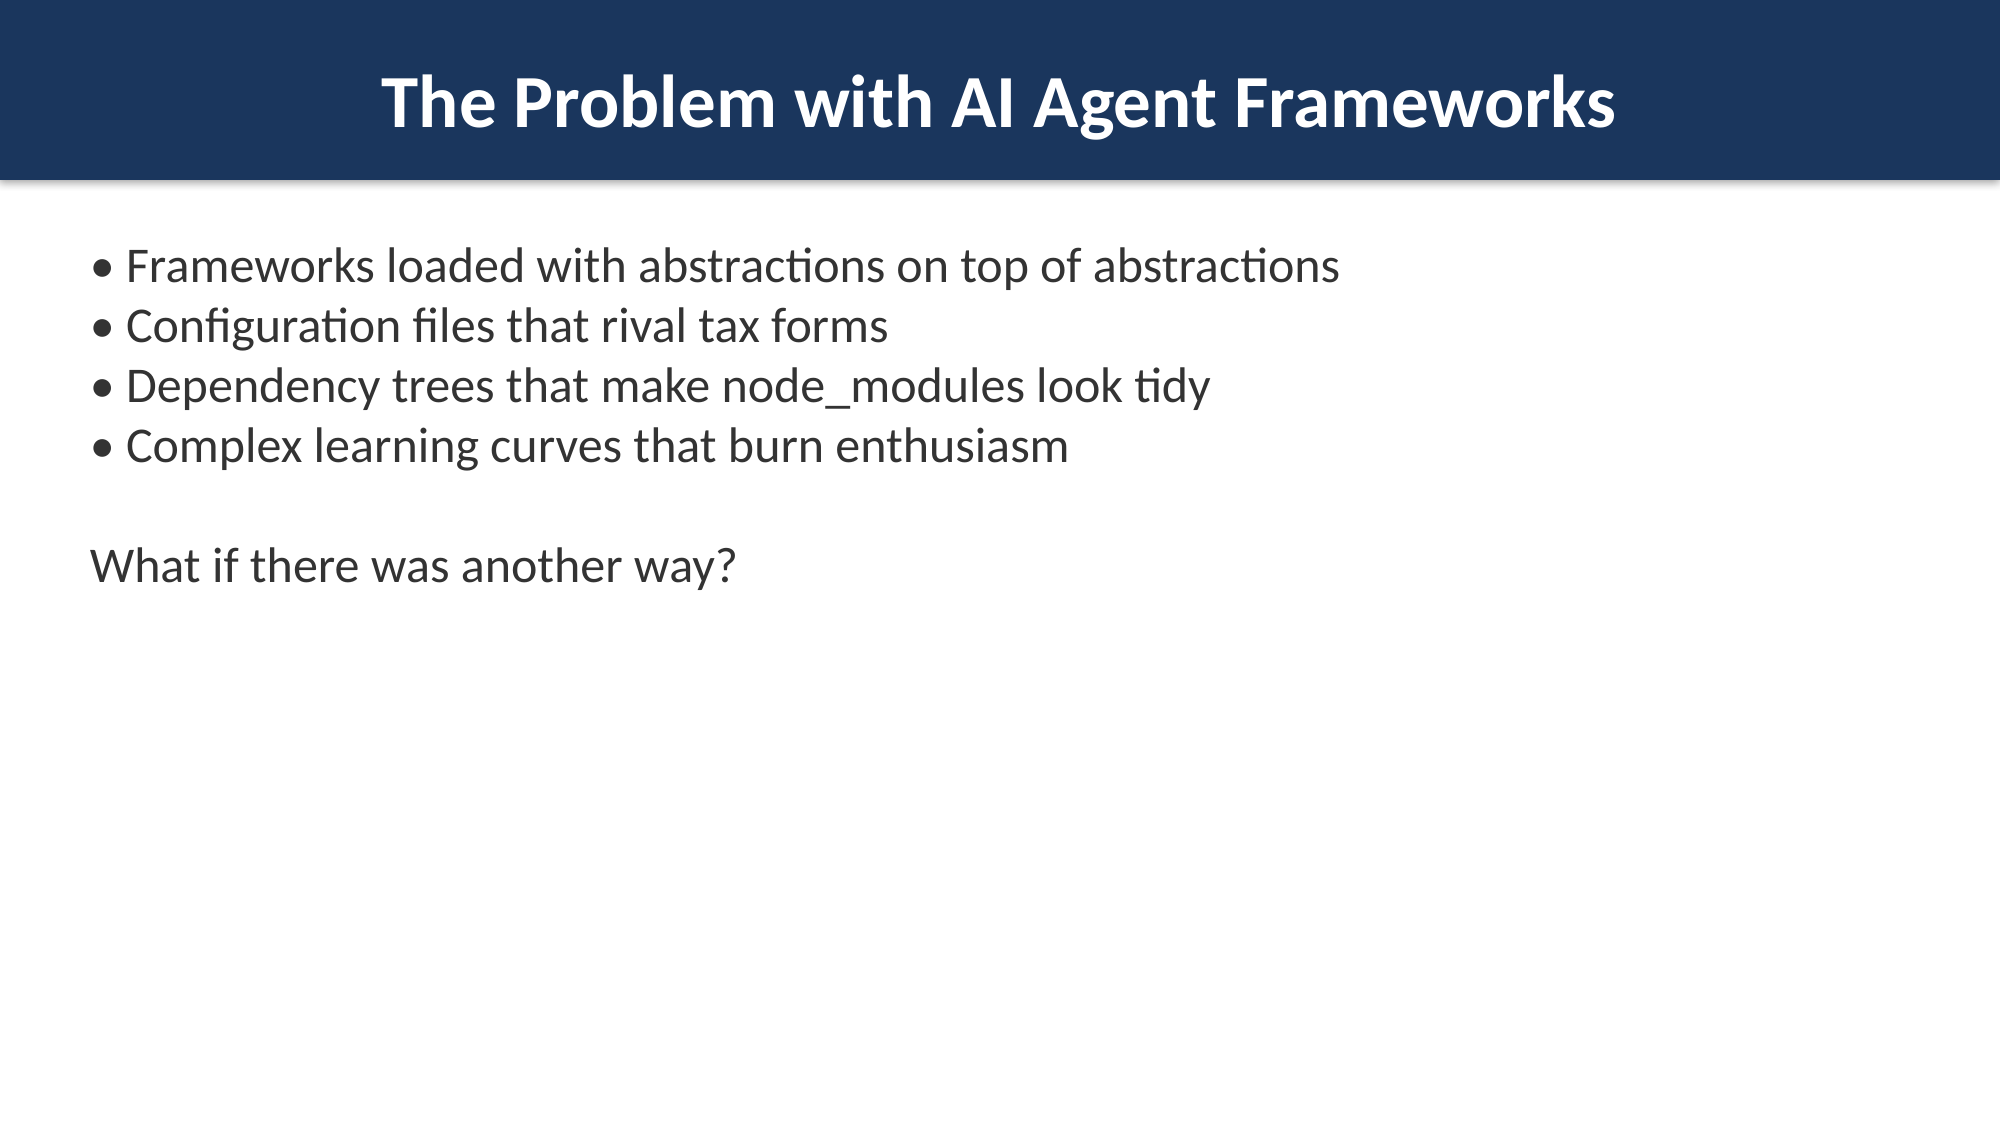

The Problem with AI Agent Frameworks
• Frameworks loaded with abstractions on top of abstractions
• Configuration files that rival tax forms
• Dependency trees that make node_modules look tidy
• Complex learning curves that burn enthusiasm

What if there was another way?